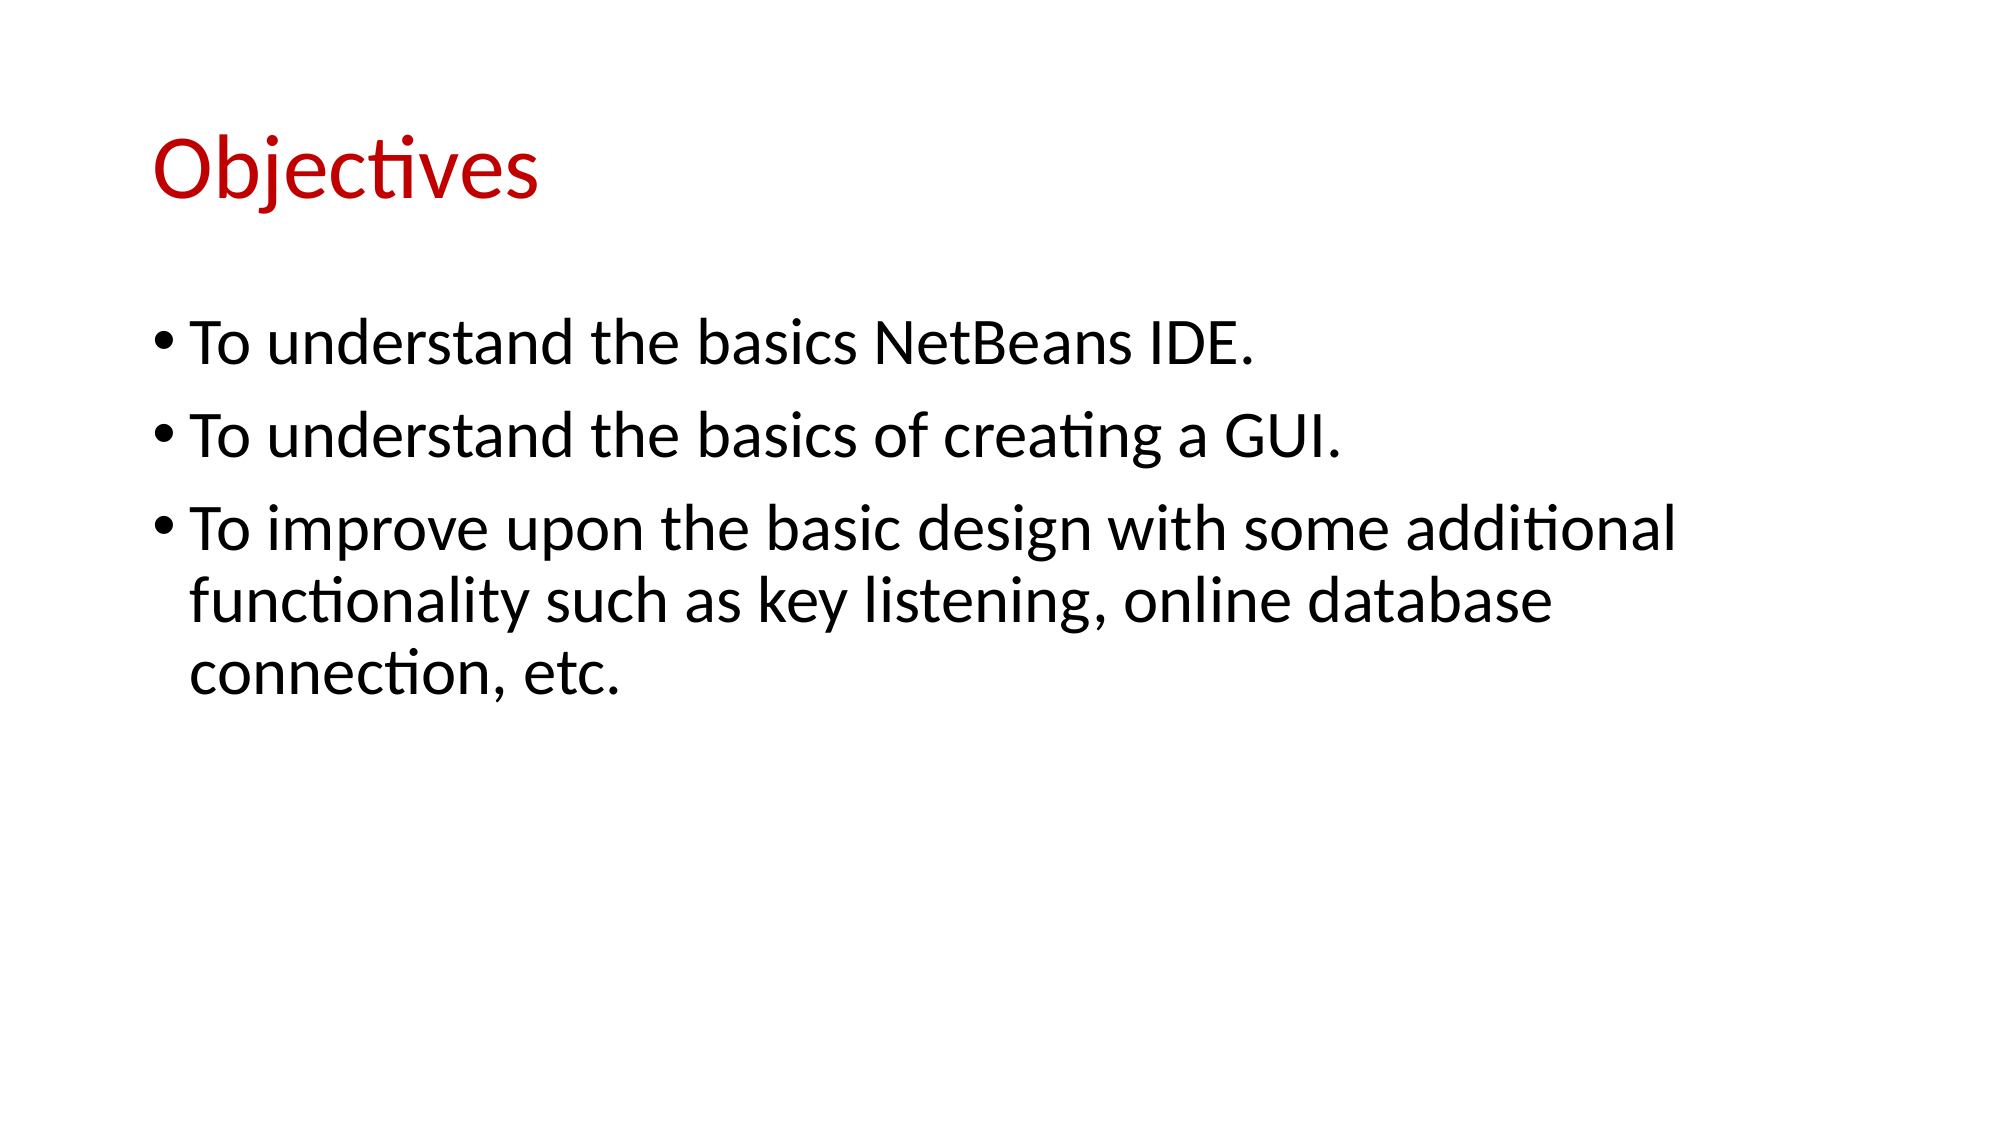

# Objectives
To understand the basics NetBeans IDE.
To understand the basics of creating a GUI.
To improve upon the basic design with some additional functionality such as key listening, online database connection, etc.